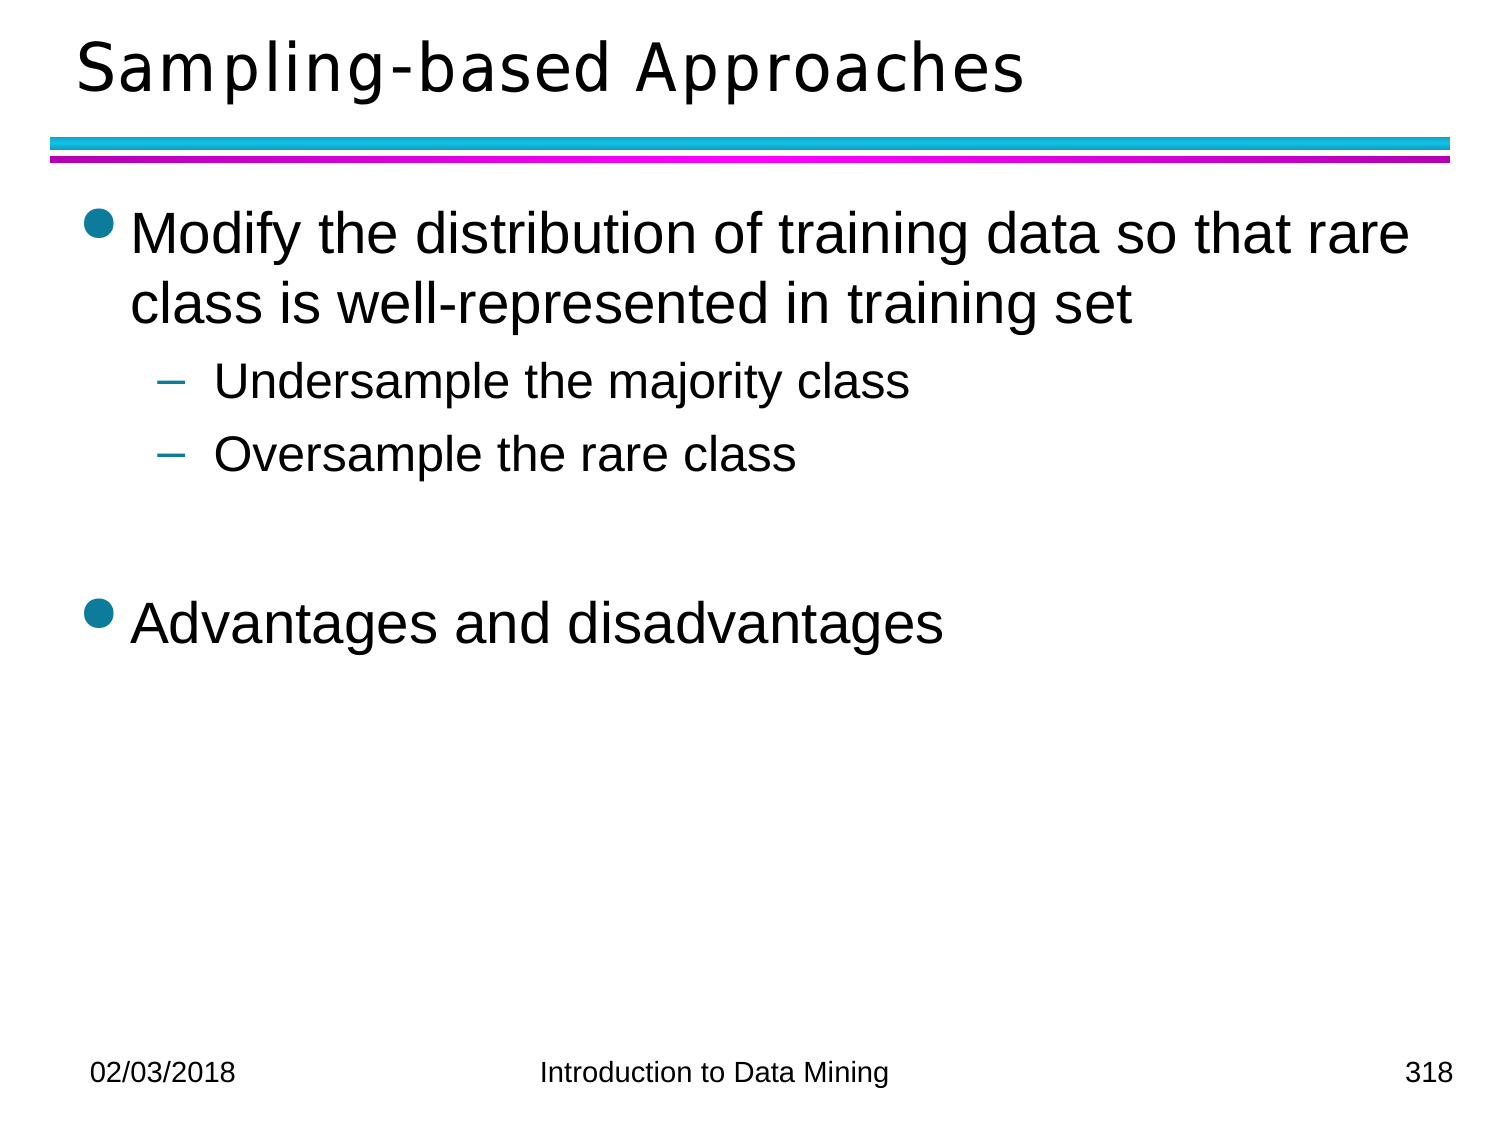

# Sampling-based Approaches
Modify the distribution of training data so that rare class is well-represented in training set
Undersample the majority class
Oversample the rare class

Advantages and disadvantages